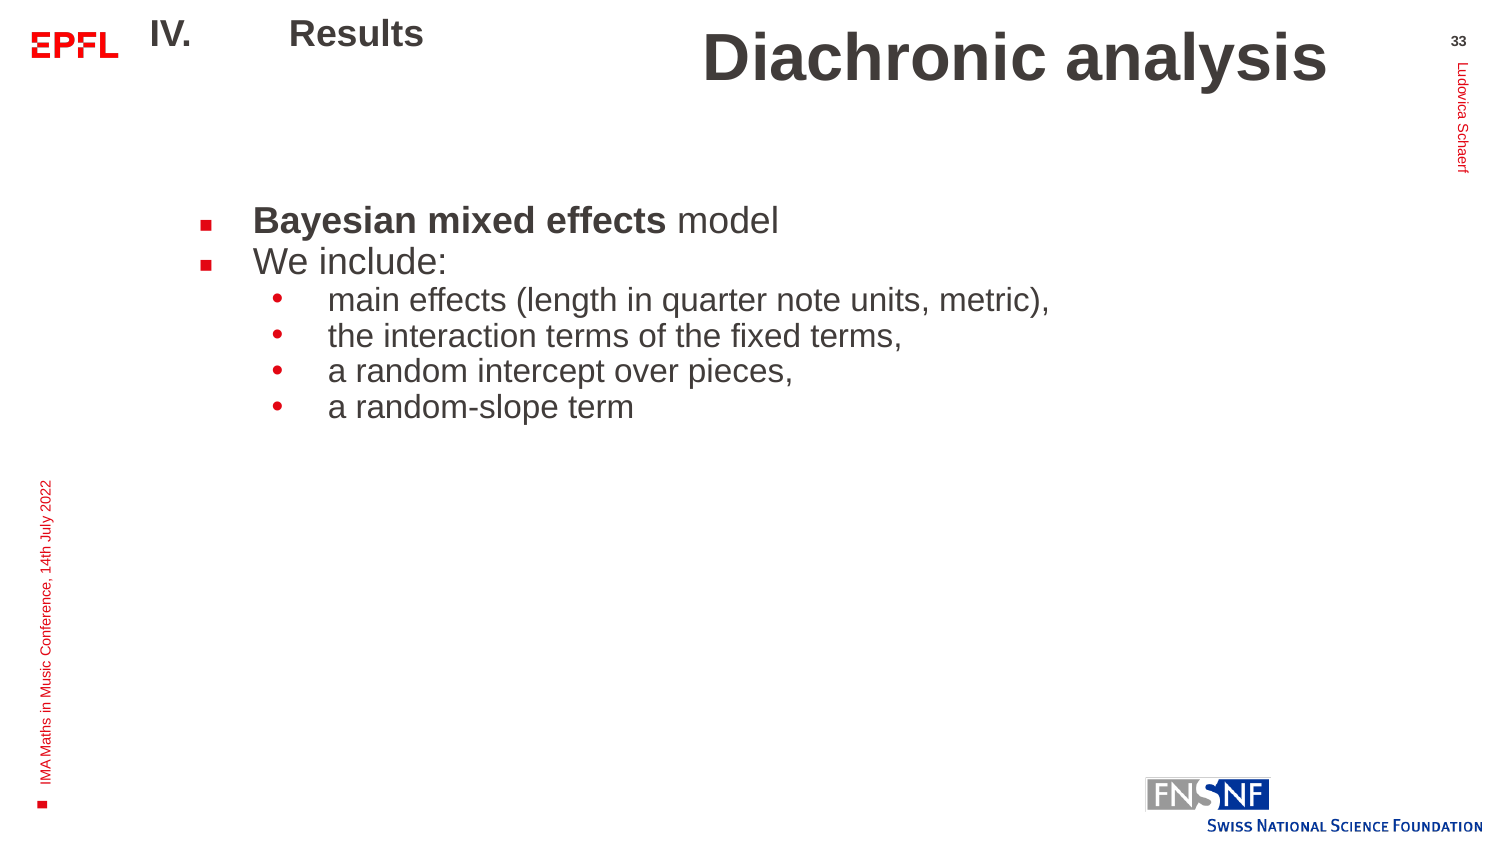

IV.	 Results
# Diachronic analysis
33
Bayesian mixed effects model
We include:
main effects (length in quarter note units, metric),
the interaction terms of the fixed terms,
a random intercept over pieces,
a random-slope term